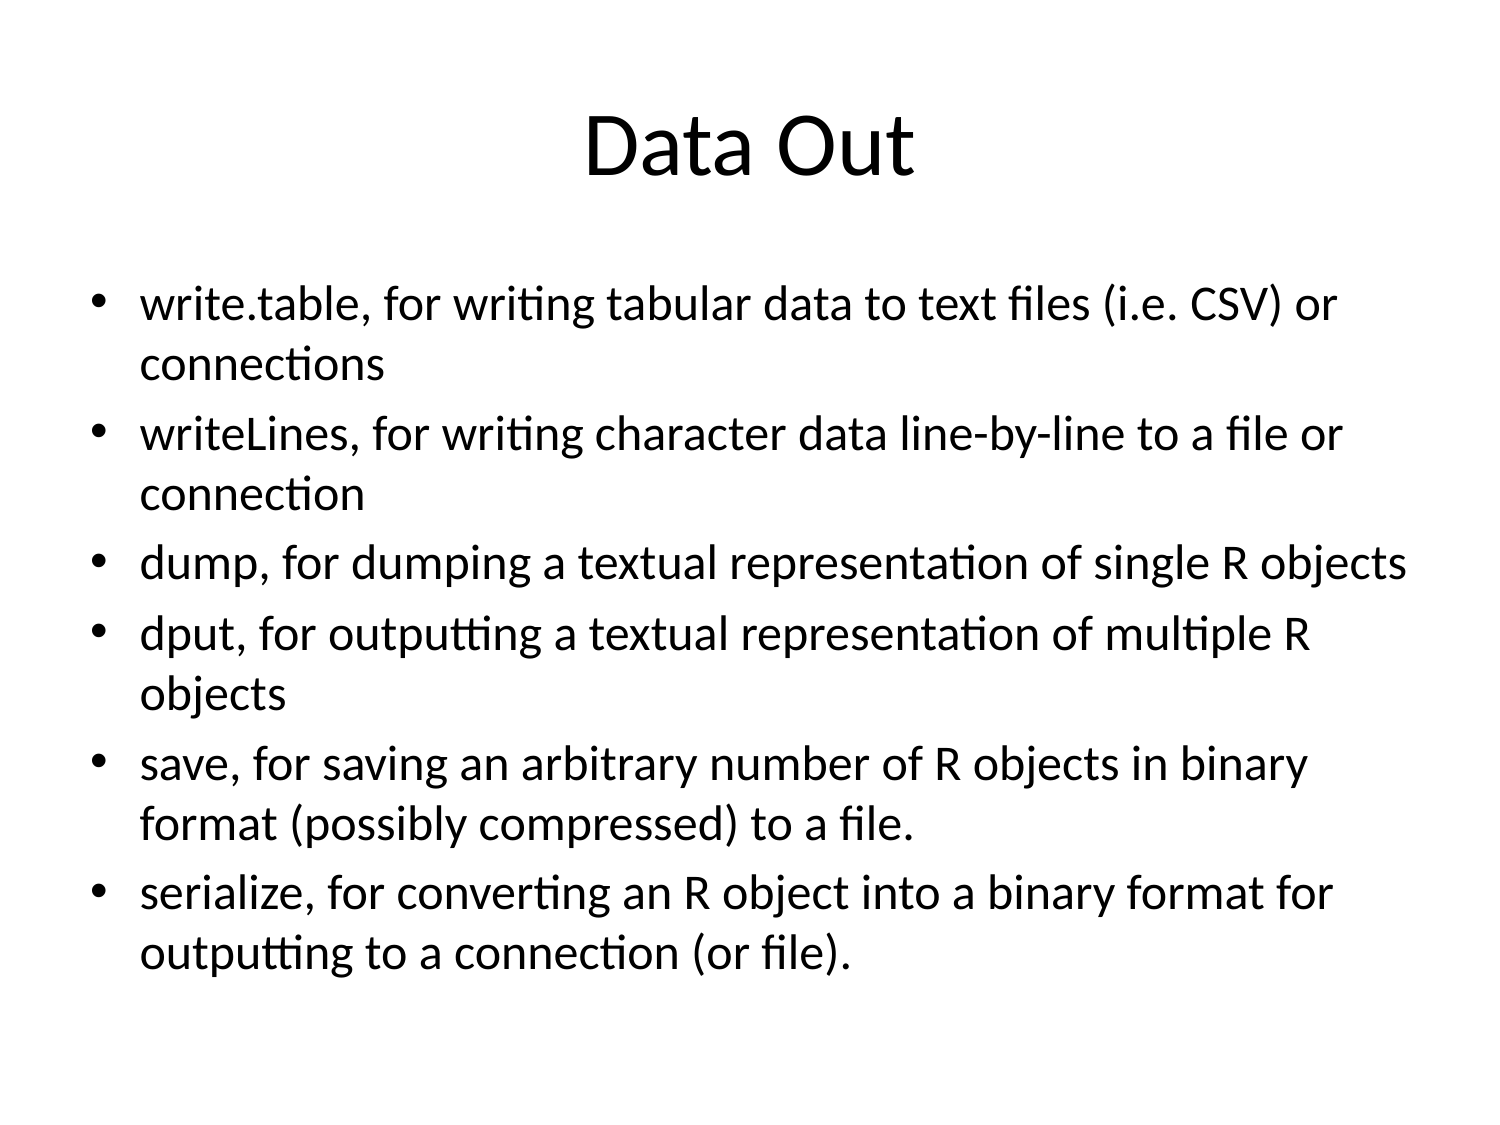

# Data Out
write.table, for writing tabular data to text files (i.e. CSV) or connections
writeLines, for writing character data line-by-line to a file or connection
dump, for dumping a textual representation of single R objects
dput, for outputting a textual representation of multiple R objects
save, for saving an arbitrary number of R objects in binary format (possibly compressed) to a file.
serialize, for converting an R object into a binary format for outputting to a connection (or file).